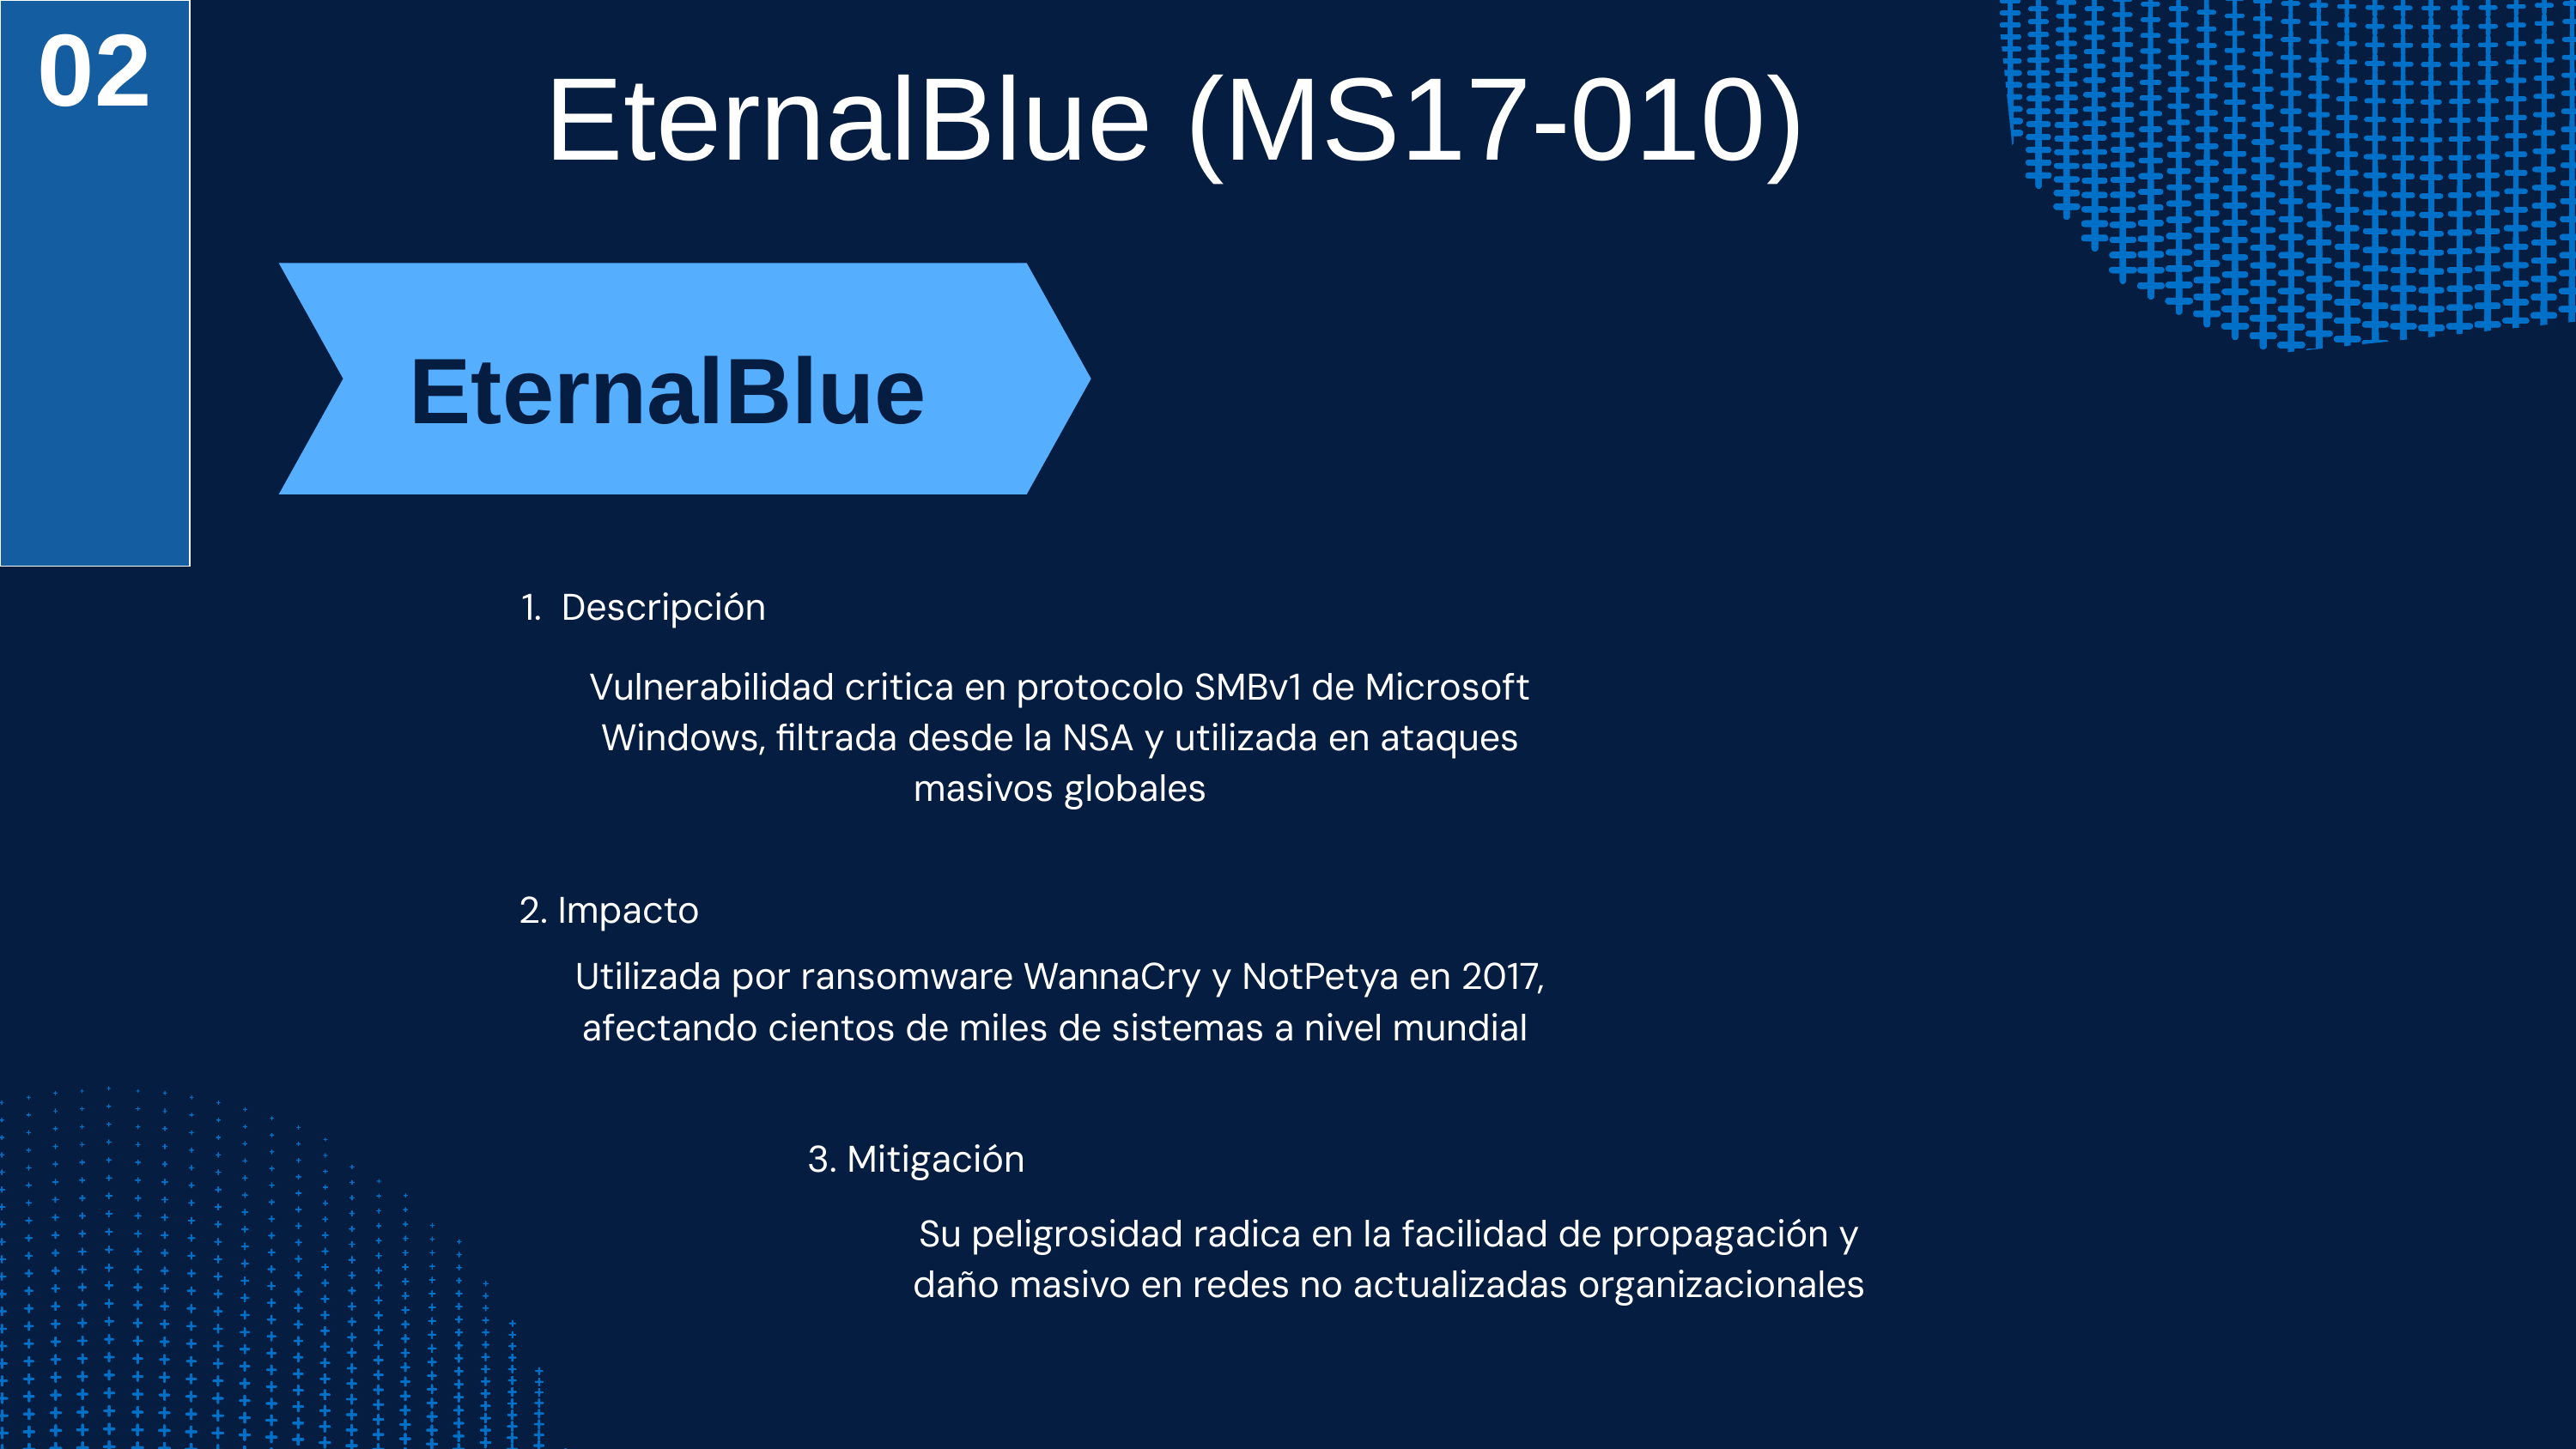

02
EternalBlue (MS17-010)

EternalBlue
1.  Descripción
Vulnerabilidad critica en protocolo SMBv1 de Microsoft Windows, filtrada desde la NSA y utilizada en ataques masivos globales
2. Impacto
Utilizada por ransomware WannaCry y NotPetya en 2017, afectando cientos de miles de sistemas a nivel mundial

3. Mitigación
Su peligrosidad radica en la facilidad de propagación y daño masivo en redes no actualizadas organizacionales